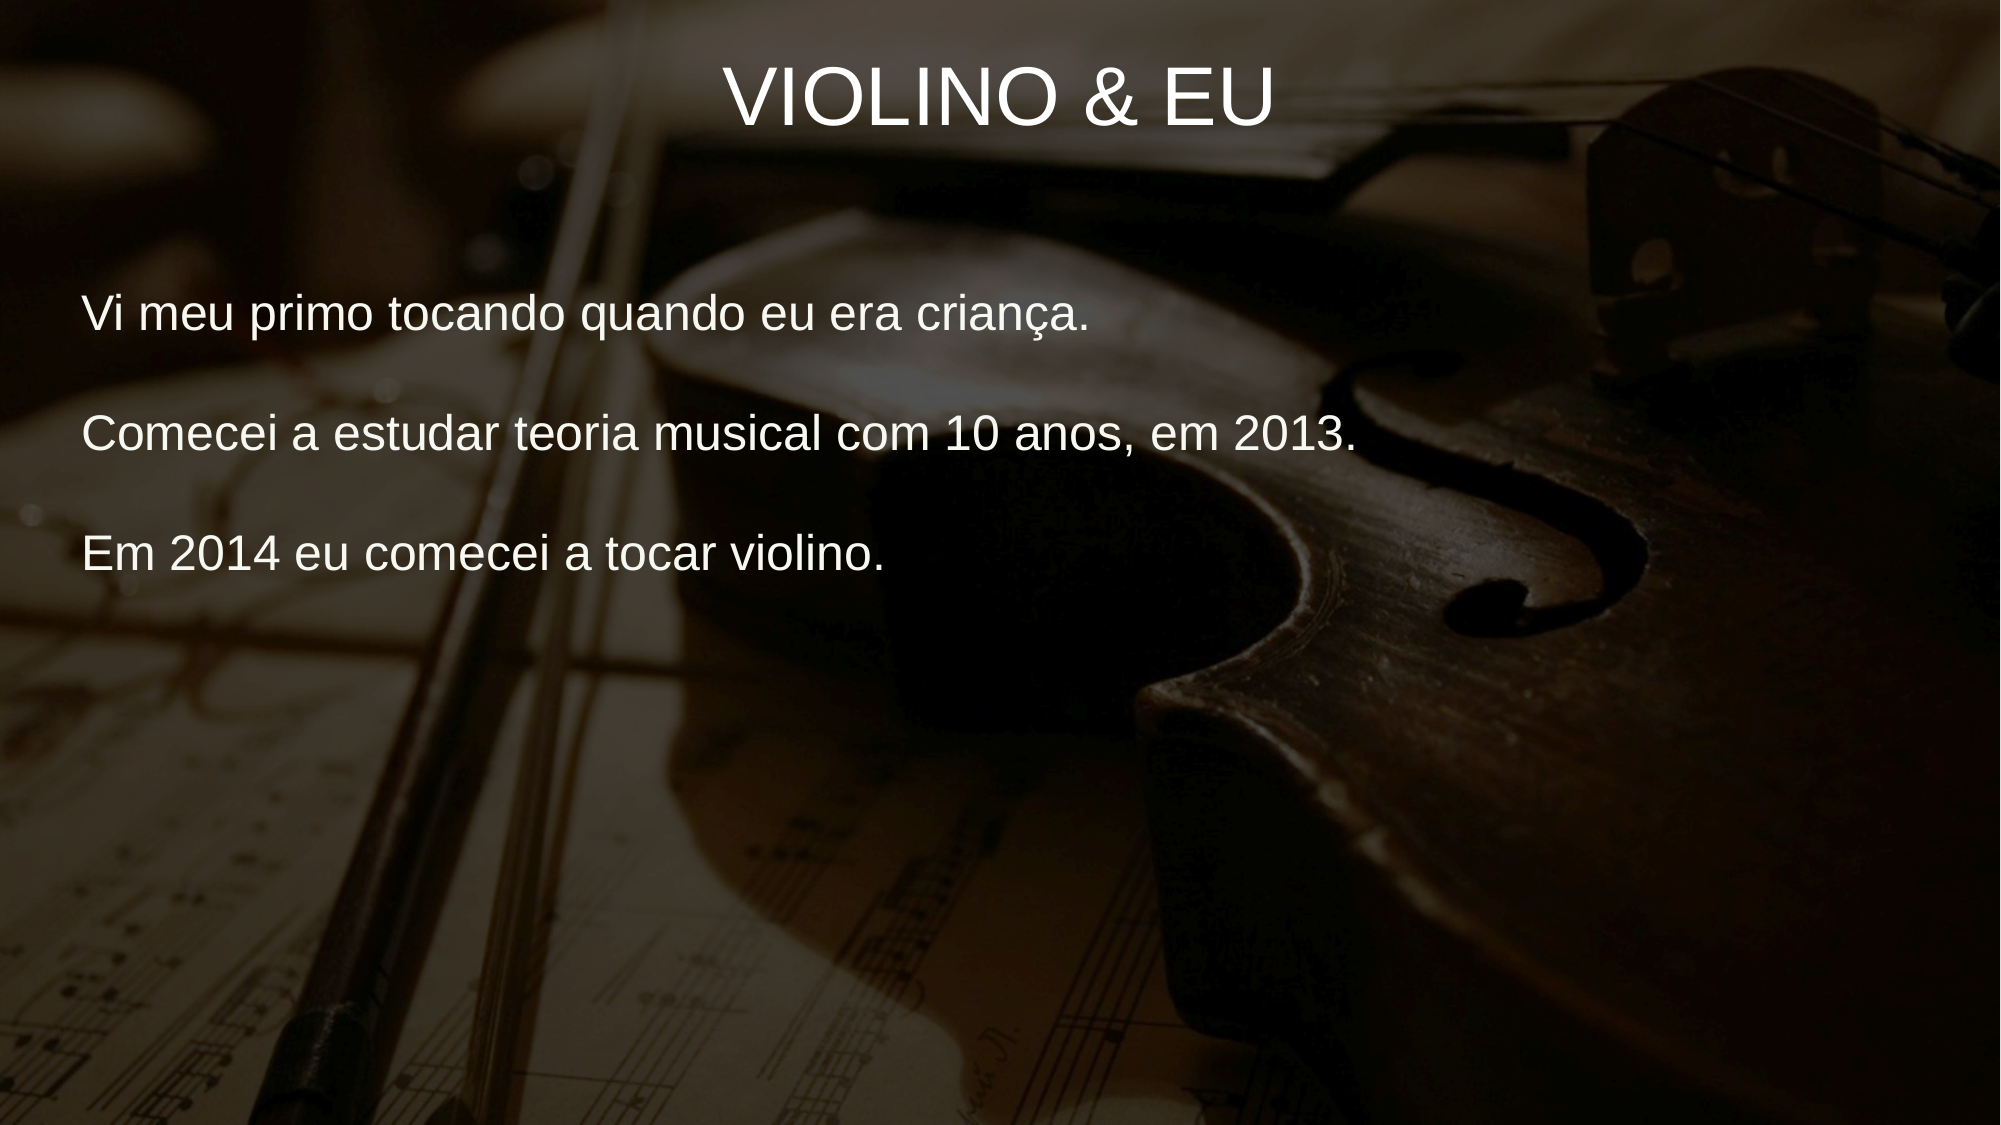

VIOLINO & EU
Vi meu primo tocando quando eu era criança.

Comecei a estudar teoria musical com 10 anos, em 2013.

Em 2014 eu comecei a tocar violino.